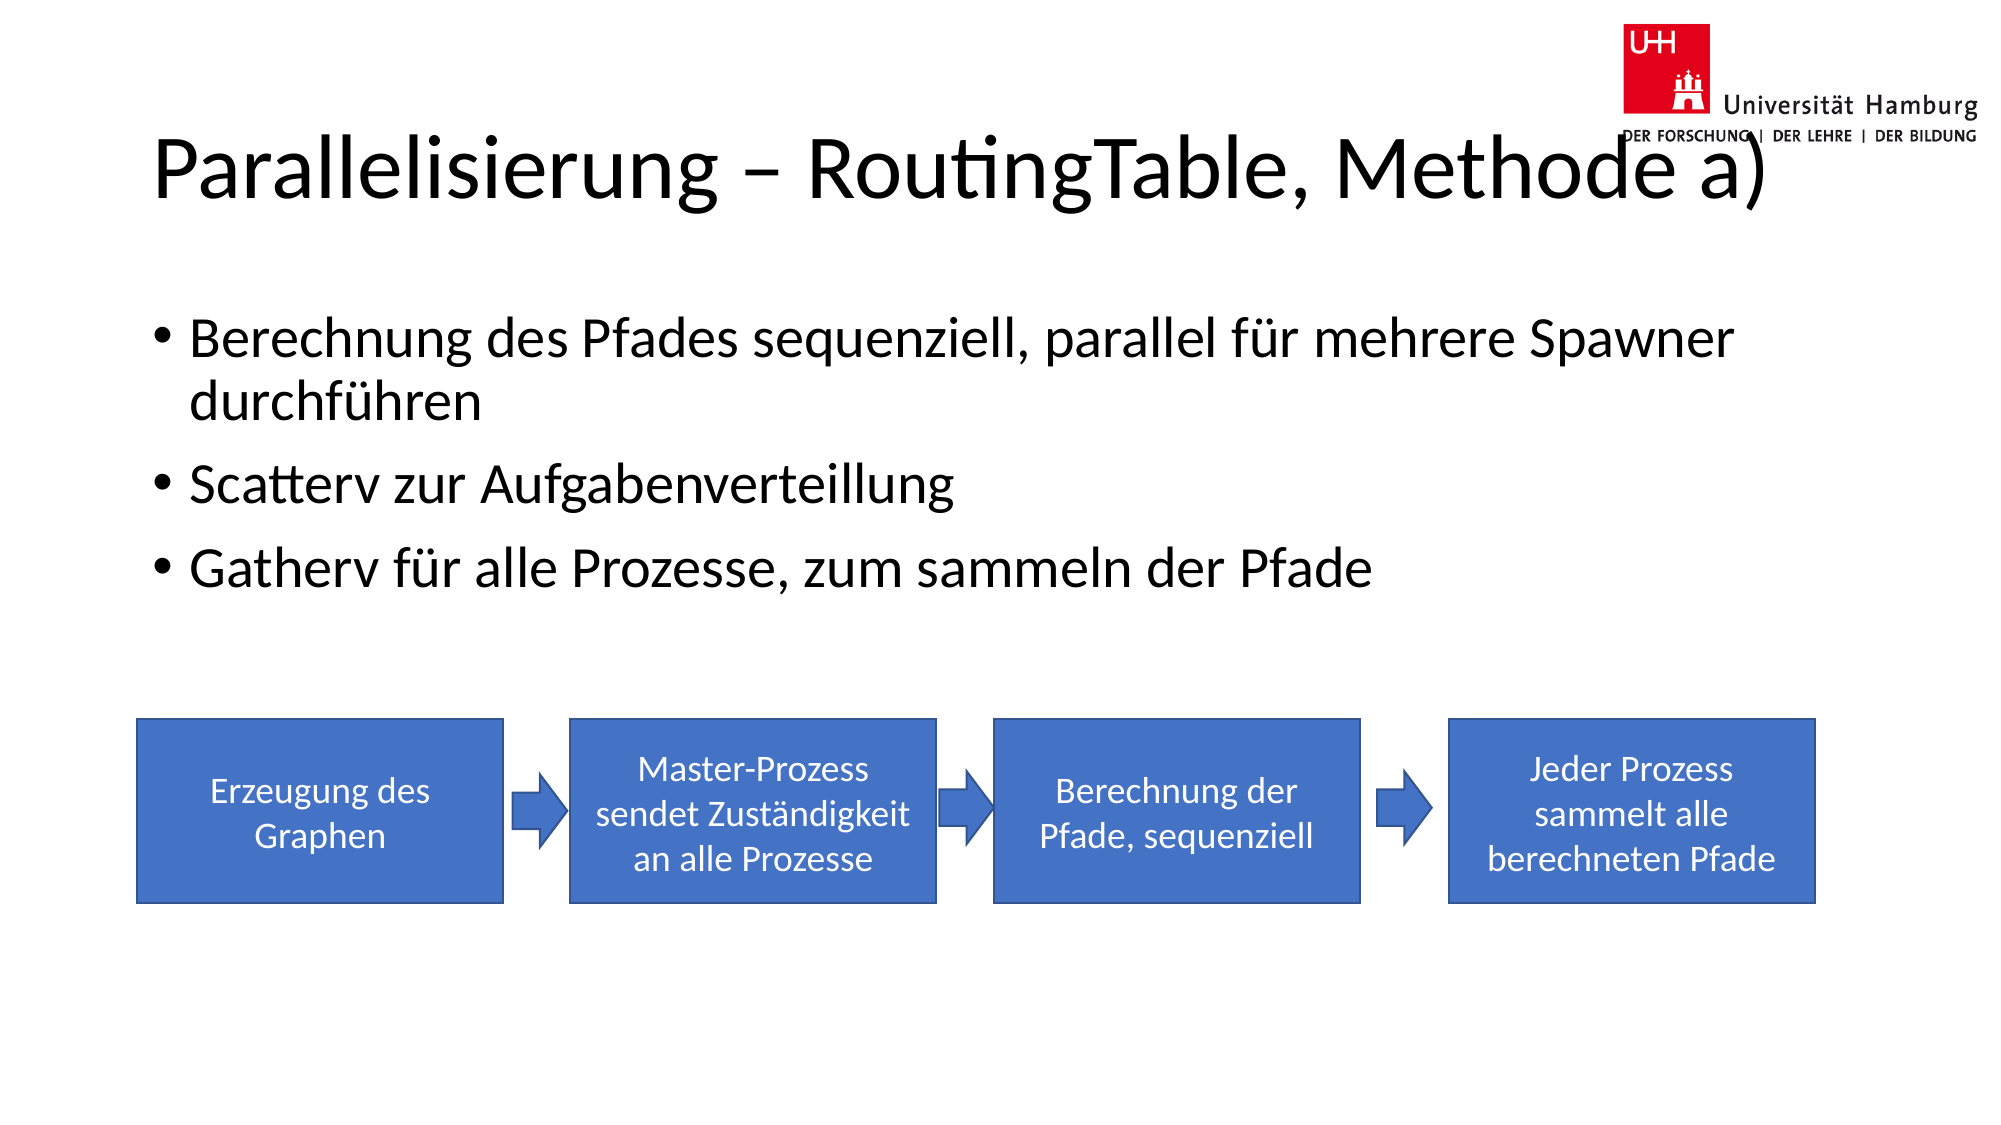

# Parallelisierung – RoutingTable, Methode a)
Berechnung des Pfades sequenziell, parallel für mehrere Spawner durchführen
Scatterv zur Aufgabenverteillung
Gatherv für alle Prozesse, zum sammeln der Pfade

Master-Prozess sendet Zuständigkeit an alle Prozesse
Berechnung der Pfade, sequenziell
Jeder Prozess sammelt alle berechneten Pfade
Erzeugung des Graphen